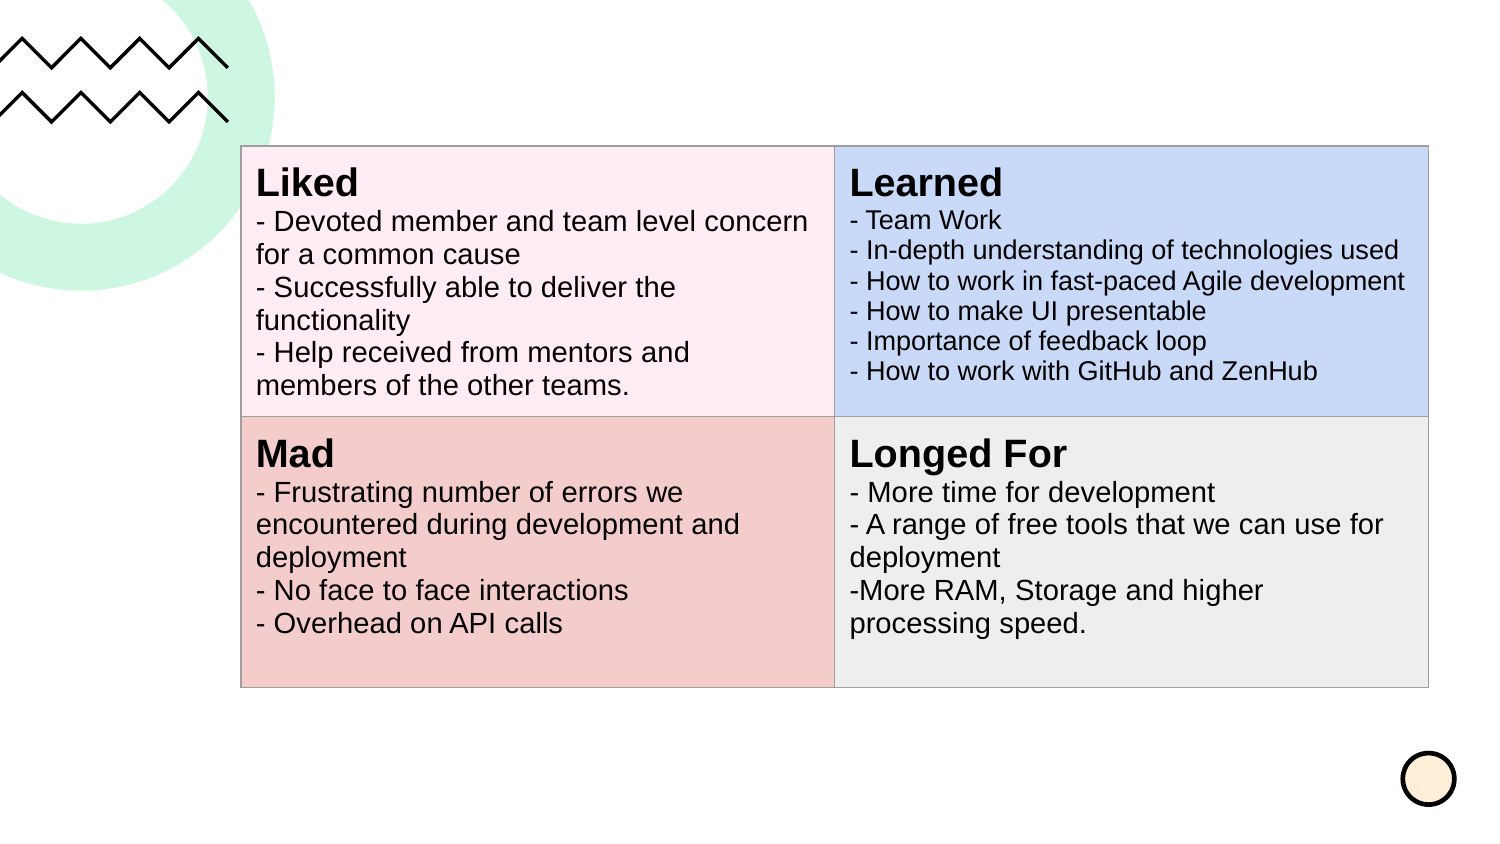

| Liked - Devoted member and team level concern for a common cause - Successfully able to deliver the functionality - Help received from mentors and members of the other teams. | Learned - Team Work - In-depth understanding of technologies used - How to work in fast-paced Agile development - How to make UI presentable - Importance of feedback loop - How to work with GitHub and ZenHub |
| --- | --- |
| Mad - Frustrating number of errors we encountered during development and deployment - No face to face interactions - Overhead on API calls | Longed For - More time for development - A range of free tools that we can use for deployment -More RAM, Storage and higher processing speed. |